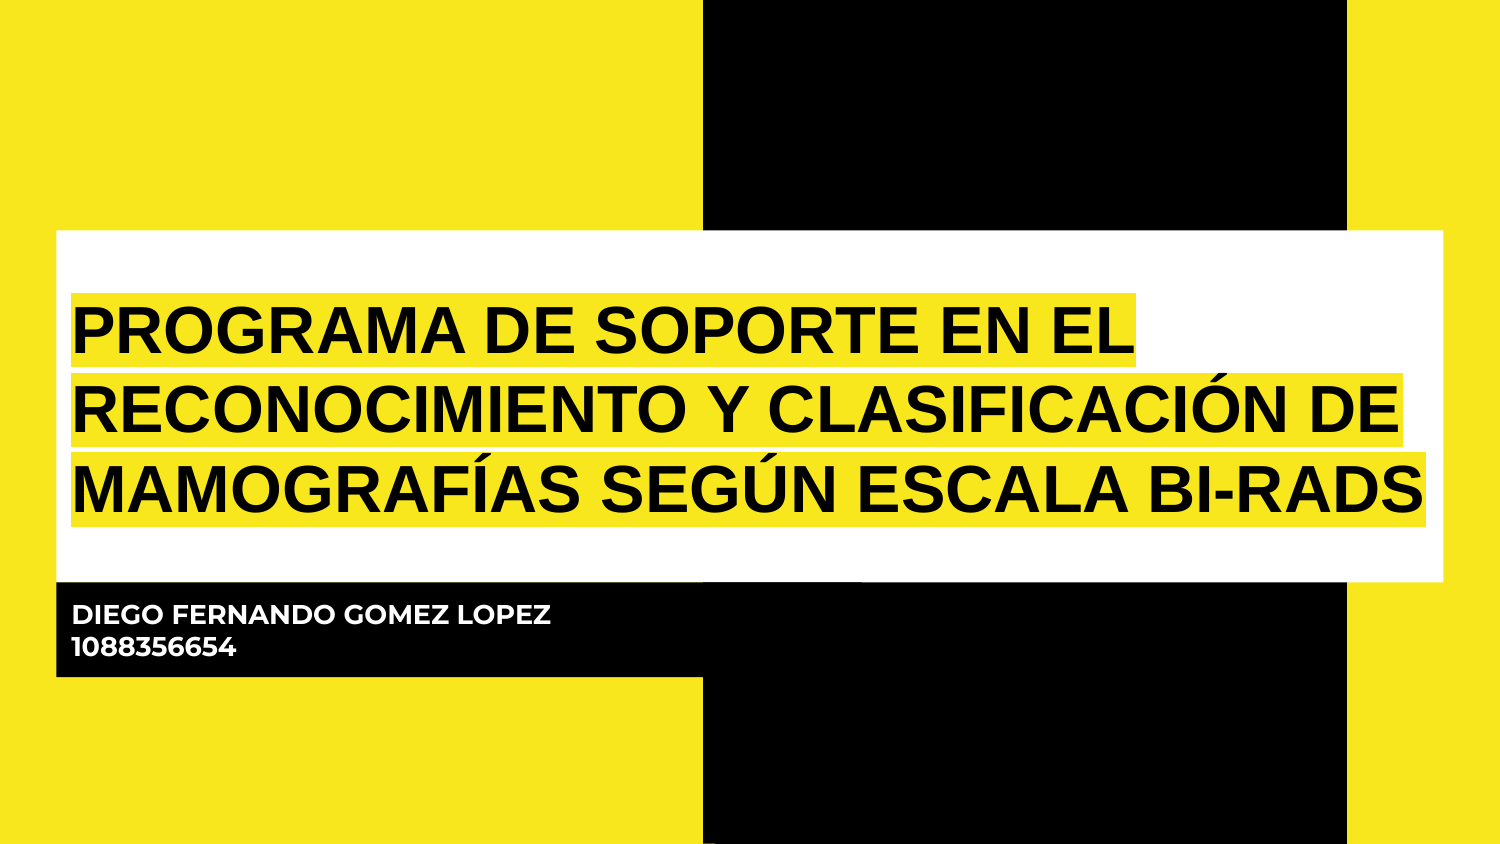

PROGRAMA DE SOPORTE EN EL RECONOCIMIENTO Y CLASIFICACIÓN DE MAMOGRAFÍAS SEGÚN ESCALA BI-RADS
DIEGO FERNANDO GOMEZ LOPEZ
1088356654